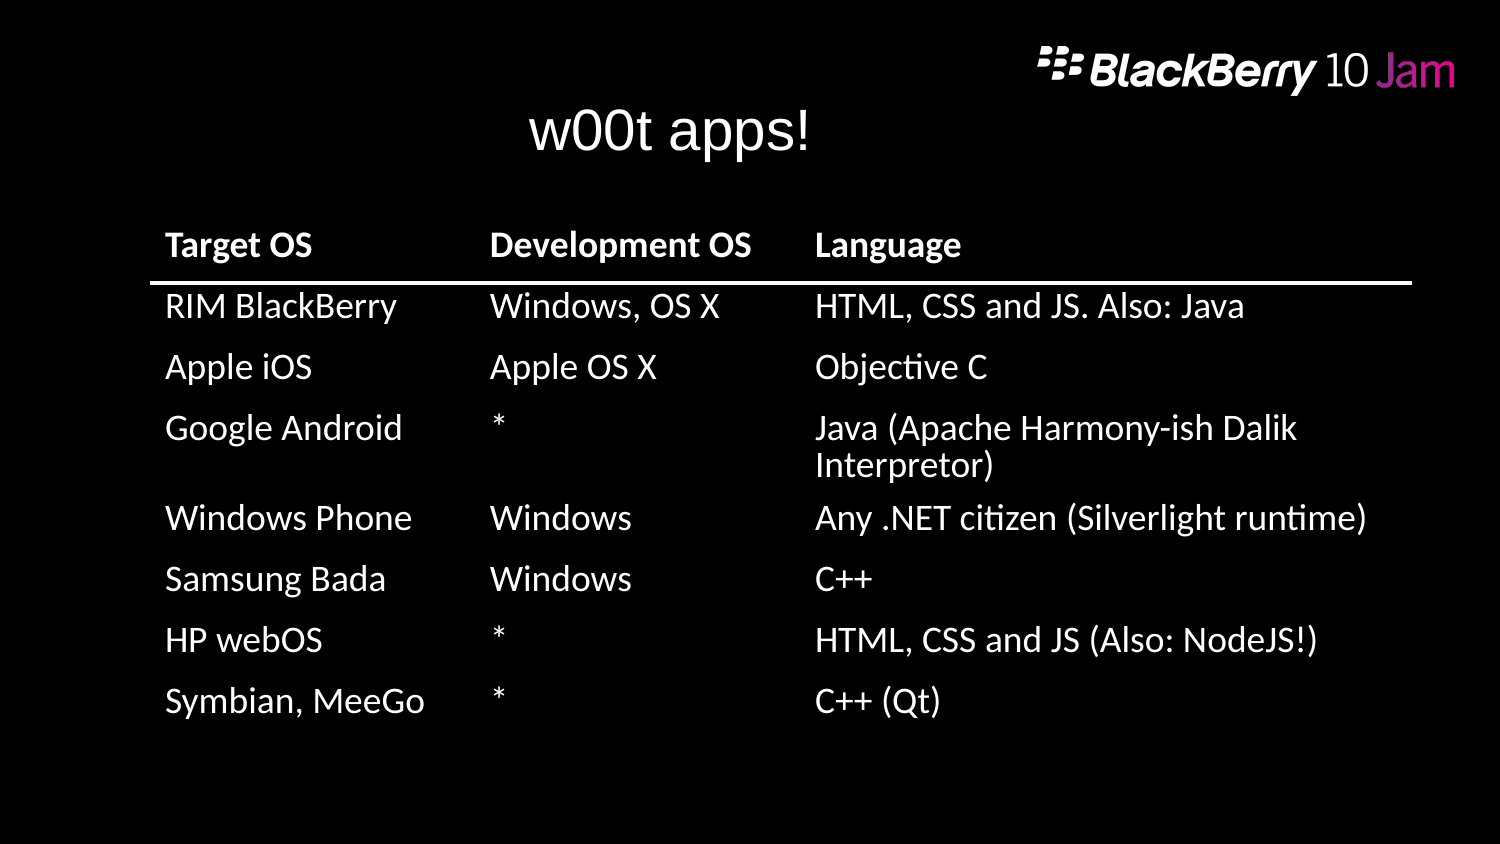

w00t apps!
| Target OS | Development OS | Language |
| --- | --- | --- |
| RIM BlackBerry | Windows, OS X | HTML, CSS and JS. Also: Java |
| Apple iOS | Apple OS X | Objective C |
| Google Android | \* | Java (Apache Harmony-ish Dalik Interpretor) |
| Windows Phone | Windows | Any .NET citizen (Silverlight runtime) |
| Samsung Bada | Windows | C++ |
| HP webOS | \* | HTML, CSS and JS (Also: NodeJS!) |
| Symbian, MeeGo | \* | C++ (Qt) |